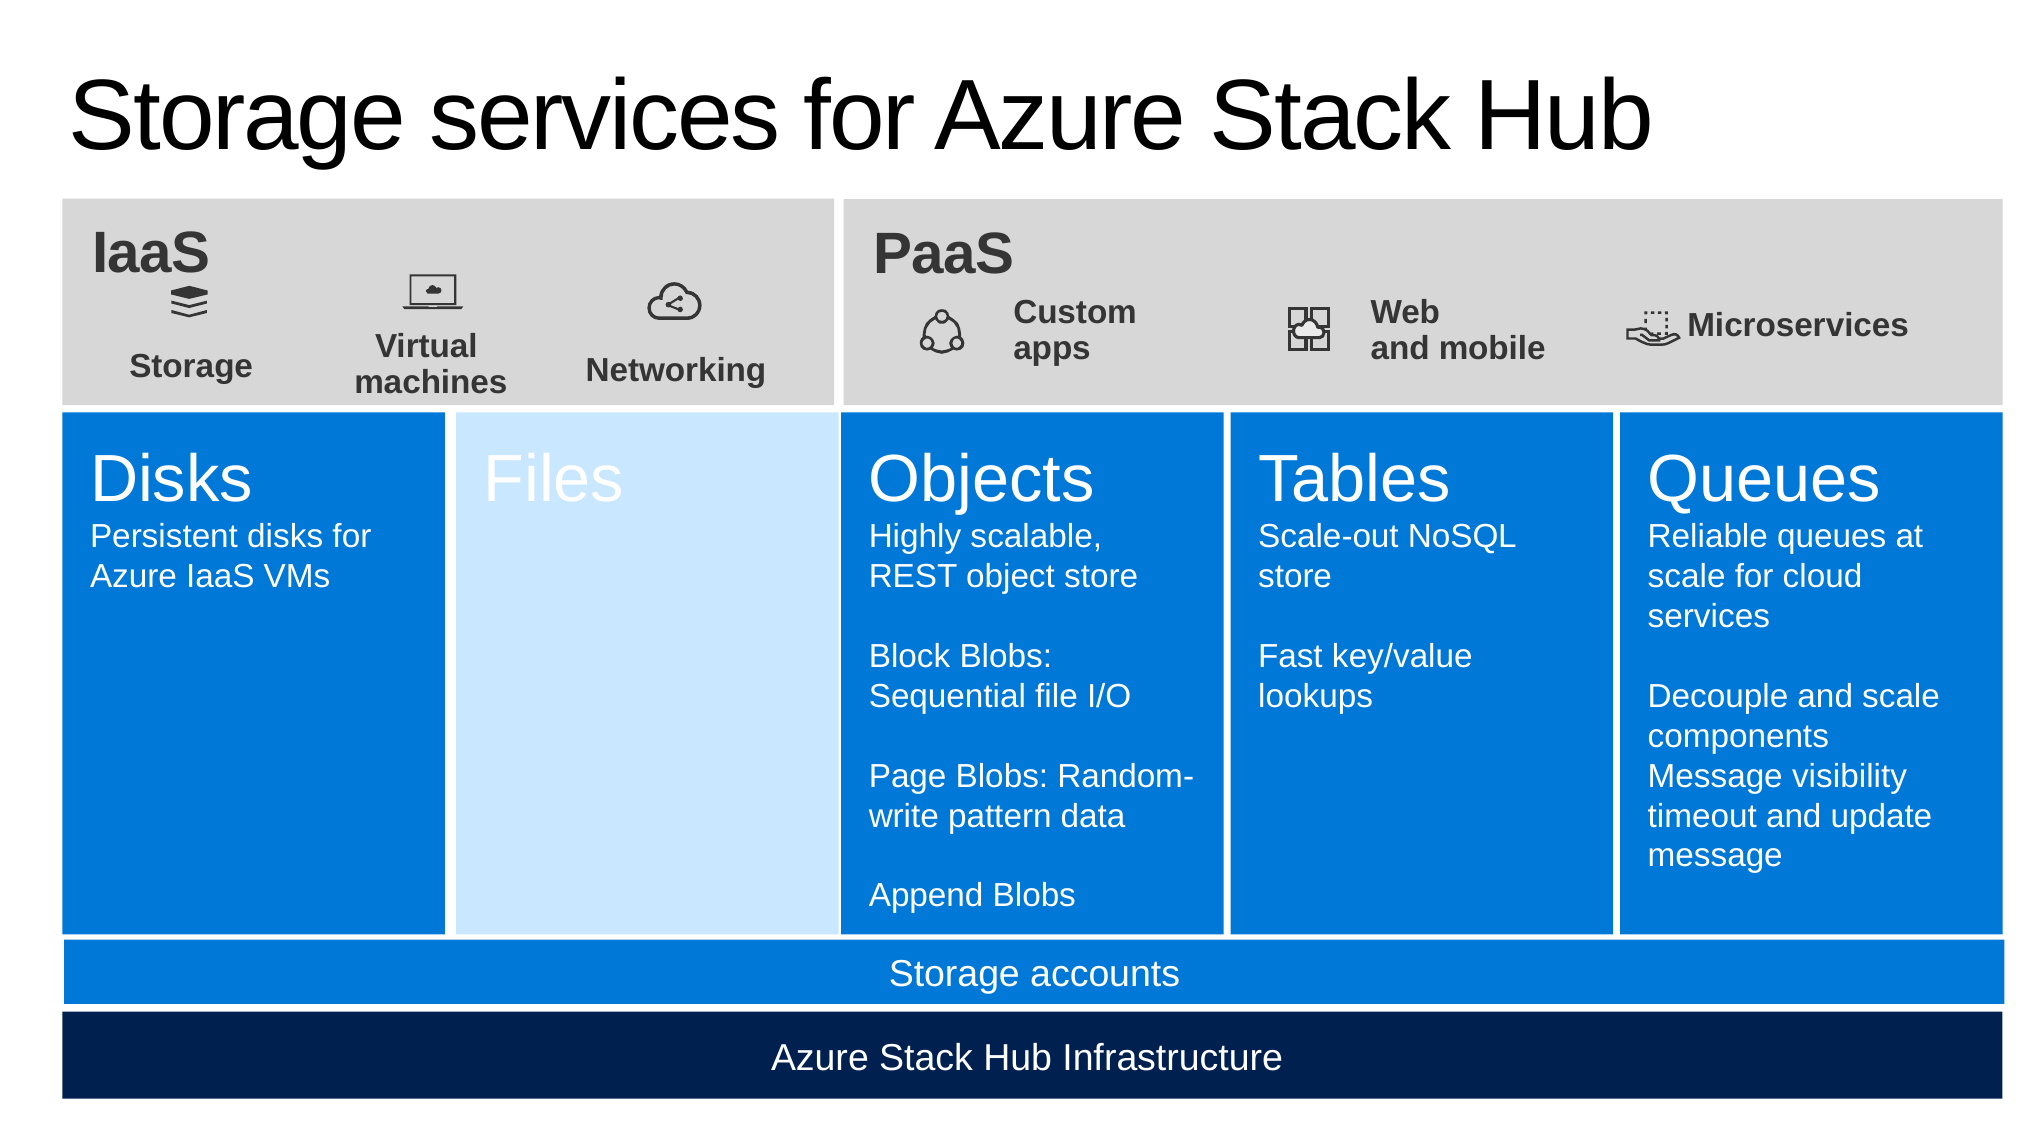

# Storage services for Azure Stack Hub
IaaS

Virtual
machines

Networking

Storage
PaaS
Custom apps
Web
and mobile
Microservices

Disks
Persistent disks for Azure IaaS VMs

Files
Objects
Highly scalable, REST object store

Block Blobs: Sequential file I/O

Page Blobs: Random-write pattern data

Append Blobs
Tables
Scale-out NoSQL store

Fast key/value lookups

Queues
Reliable queues at scale for cloud services

Decouple and scale components
Message visibility timeout and update message
Storage accounts
Azure Stack Hub Infrastructure